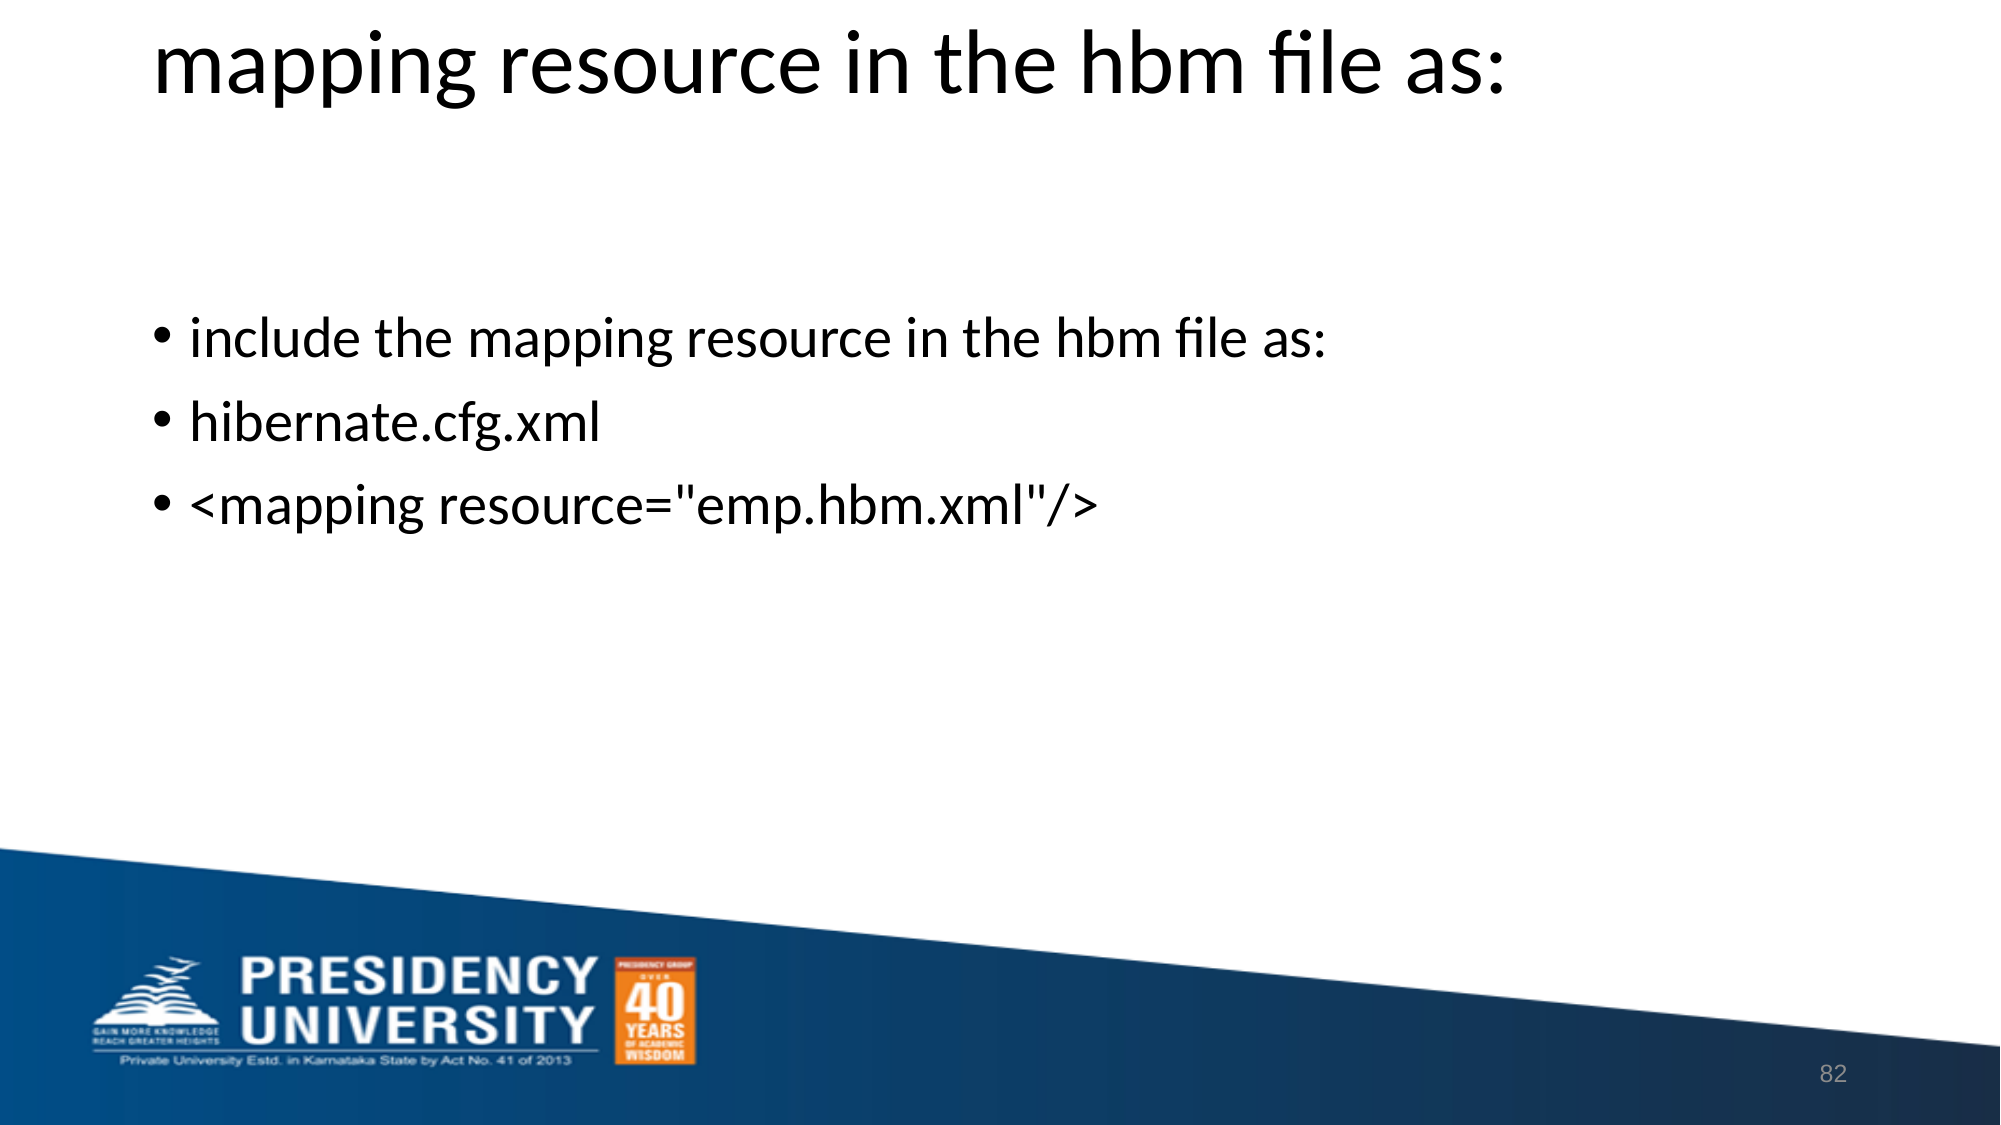

# mapping resource in the hbm file as:
include the mapping resource in the hbm file as:
hibernate.cfg.xml
<mapping resource="emp.hbm.xml"/>

82